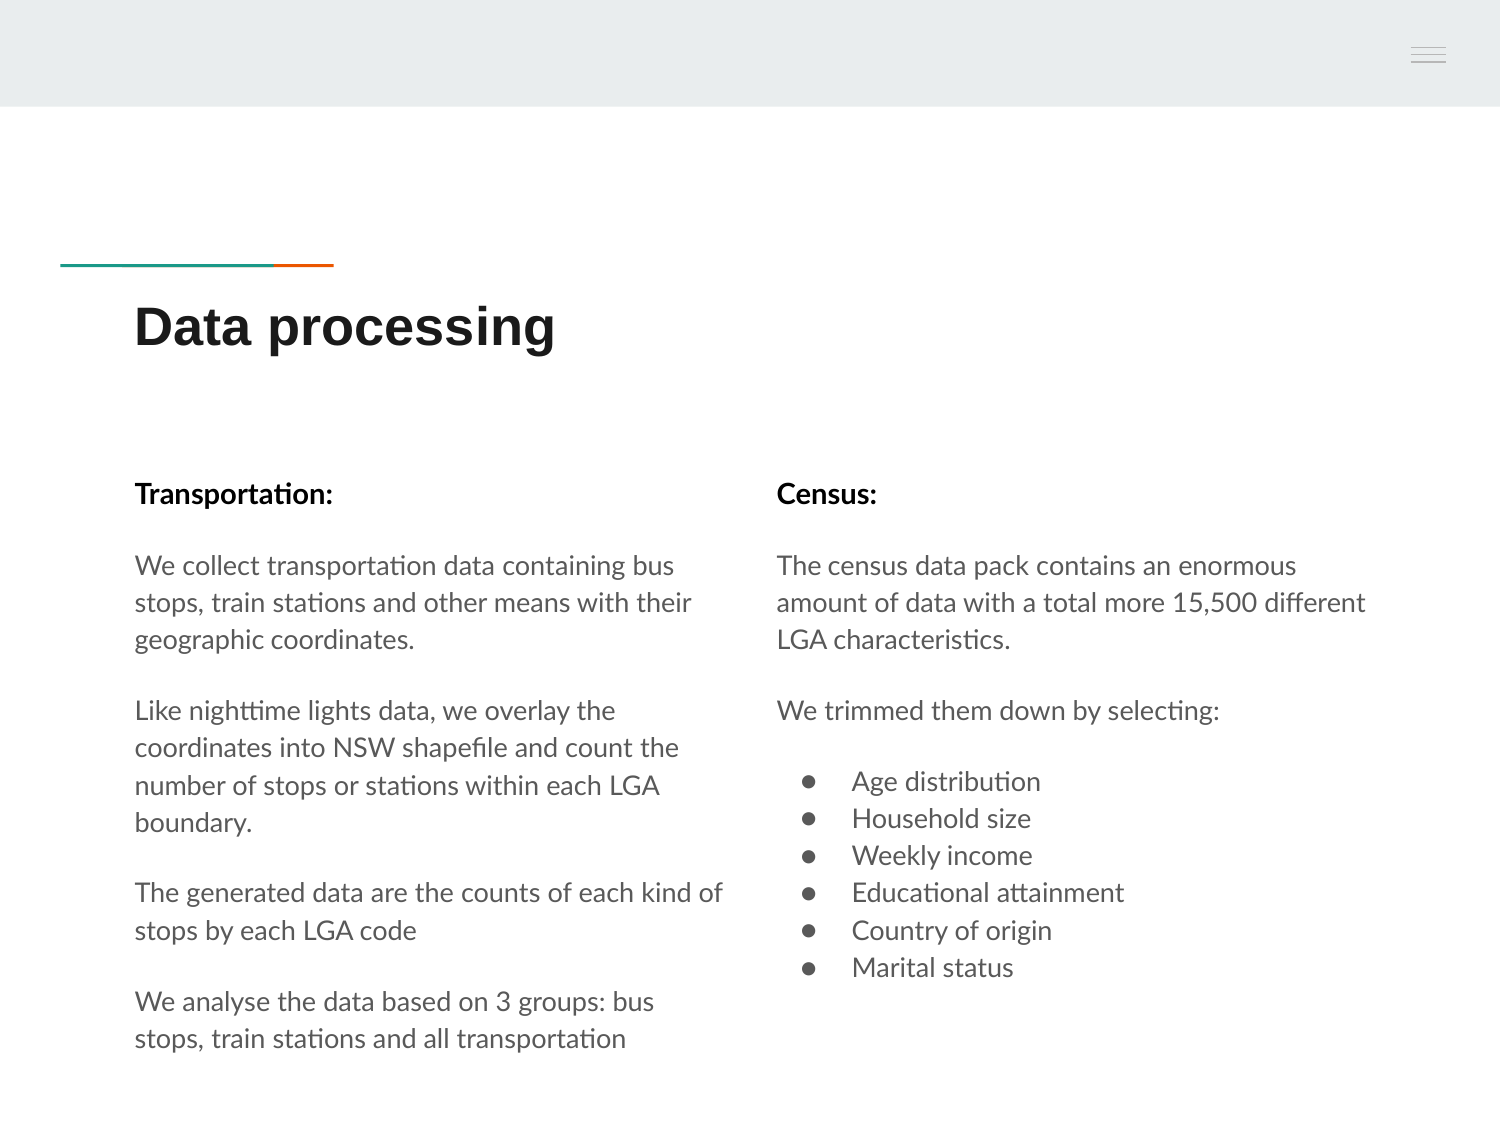

# Data processing
Census:
The census data pack contains an enormous amount of data with a total more 15,500 different LGA characteristics.
We trimmed them down by selecting:
Age distribution
Household size
Weekly income
Educational attainment
Country of origin
Marital status
Transportation:
We collect transportation data containing bus stops, train stations and other means with their geographic coordinates.
Like nighttime lights data, we overlay the coordinates into NSW shapefile and count the number of stops or stations within each LGA boundary.
The generated data are the counts of each kind of stops by each LGA code
We analyse the data based on 3 groups: bus stops, train stations and all transportation